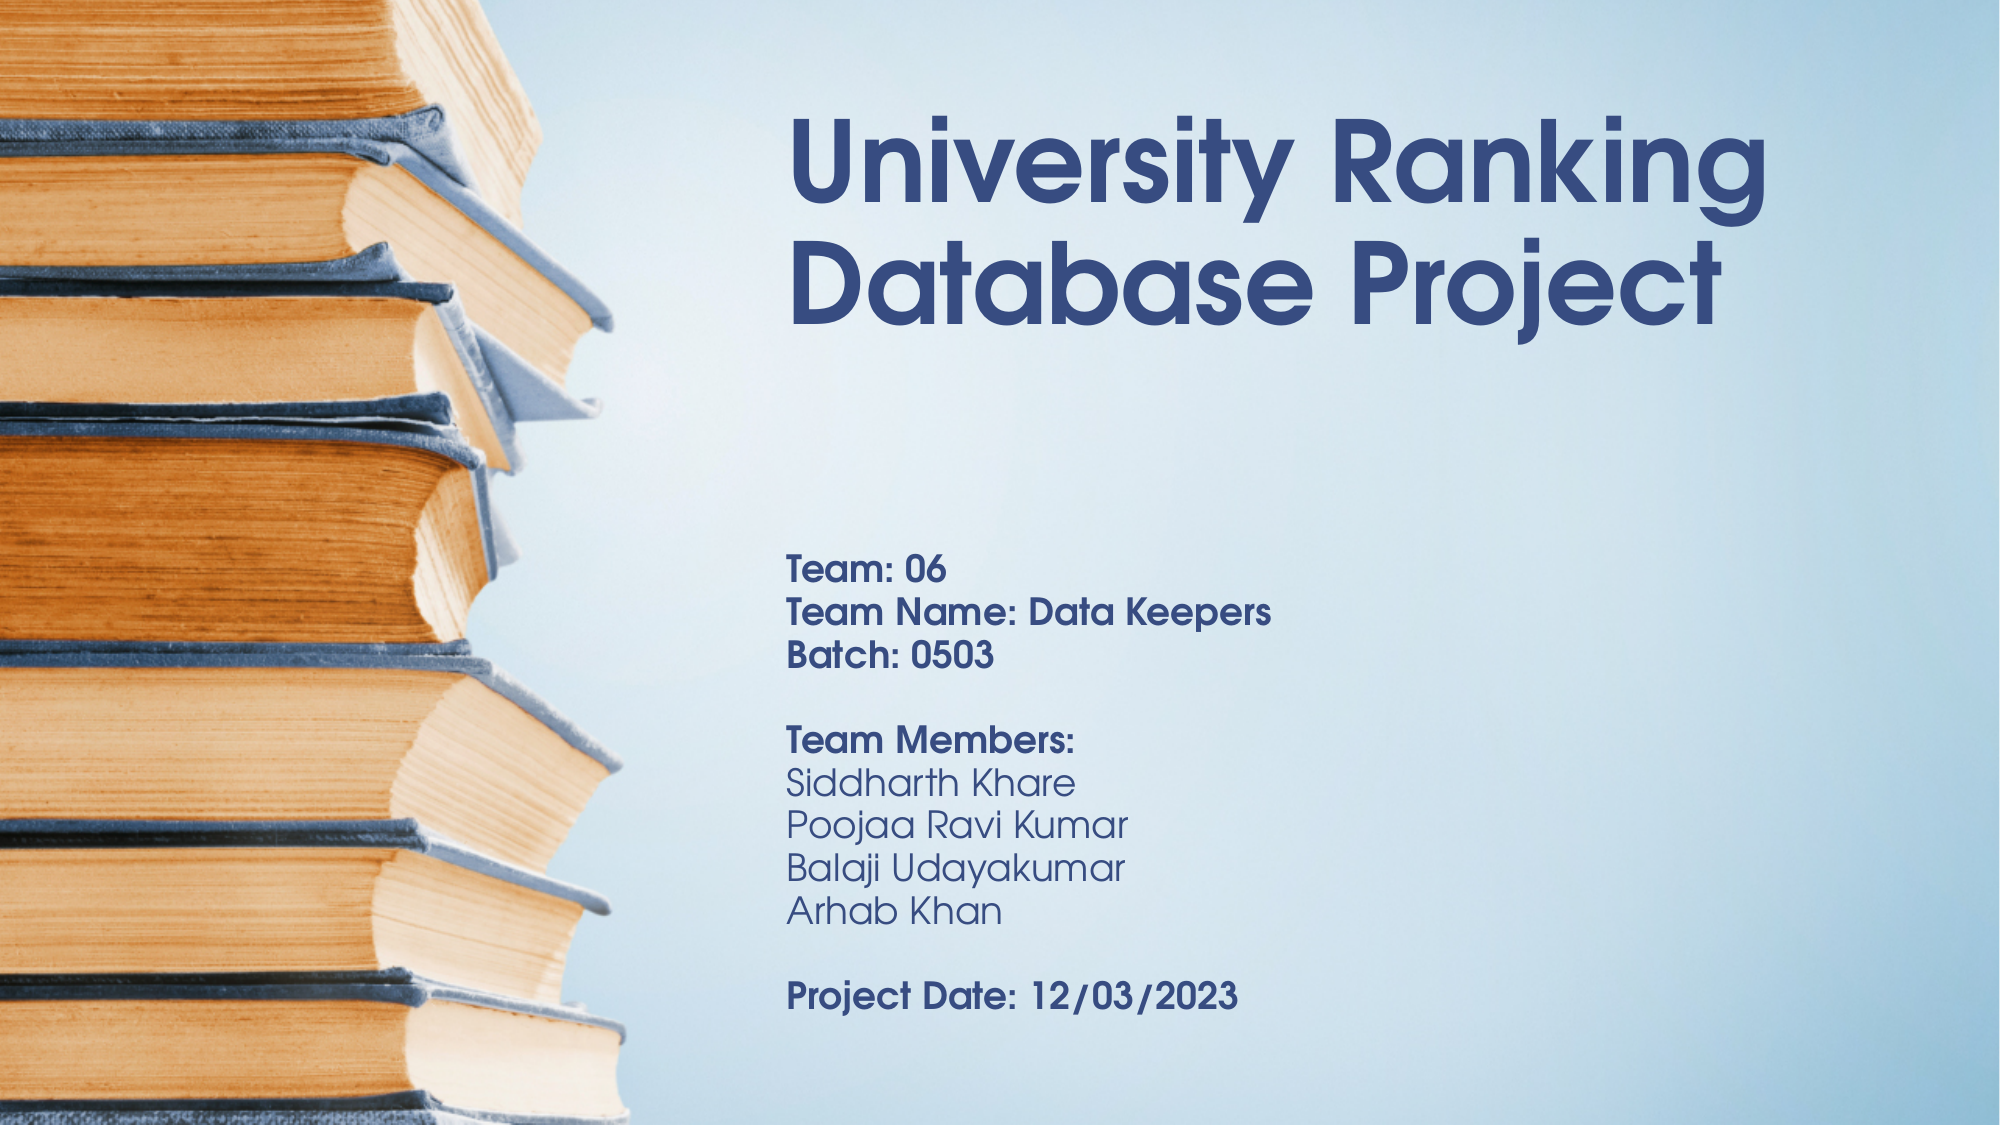

# University Ranking Database Project

Team: 06
Team Name: Data Keepers
Batch: 0503
Team Members:
Siddharth Khare
Poojaa Ravi Kumar
Balaji Udayakumar
Arhab Khan

Project Date: 12/03/2023